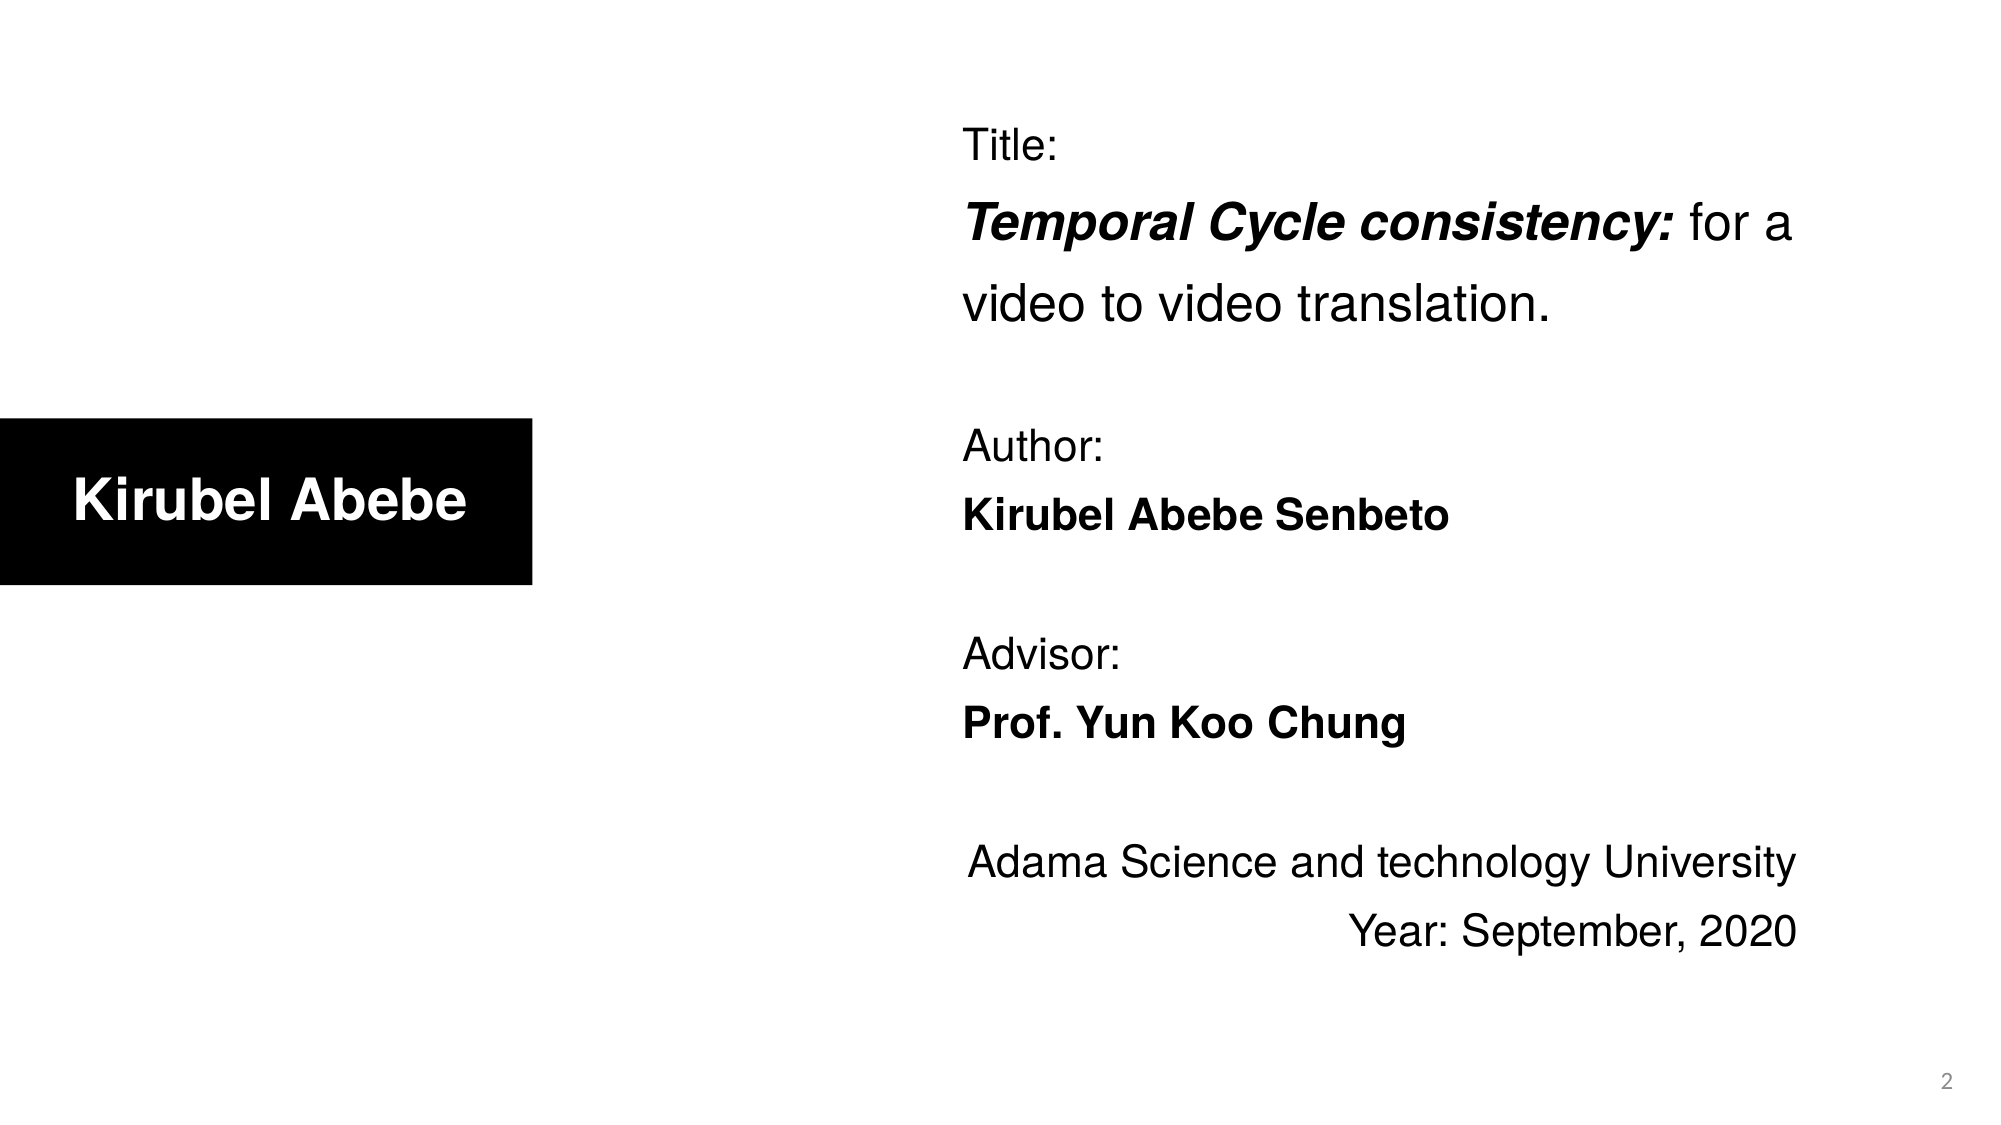

Title:
Temporal Cycle consistency: for a video to video translation.
Author:
Kirubel Abebe Senbeto

Advisor:
Prof. Yun Koo Chung

Adama Science and technology University
Year: September, 2020
# Kirubel Abebe
2